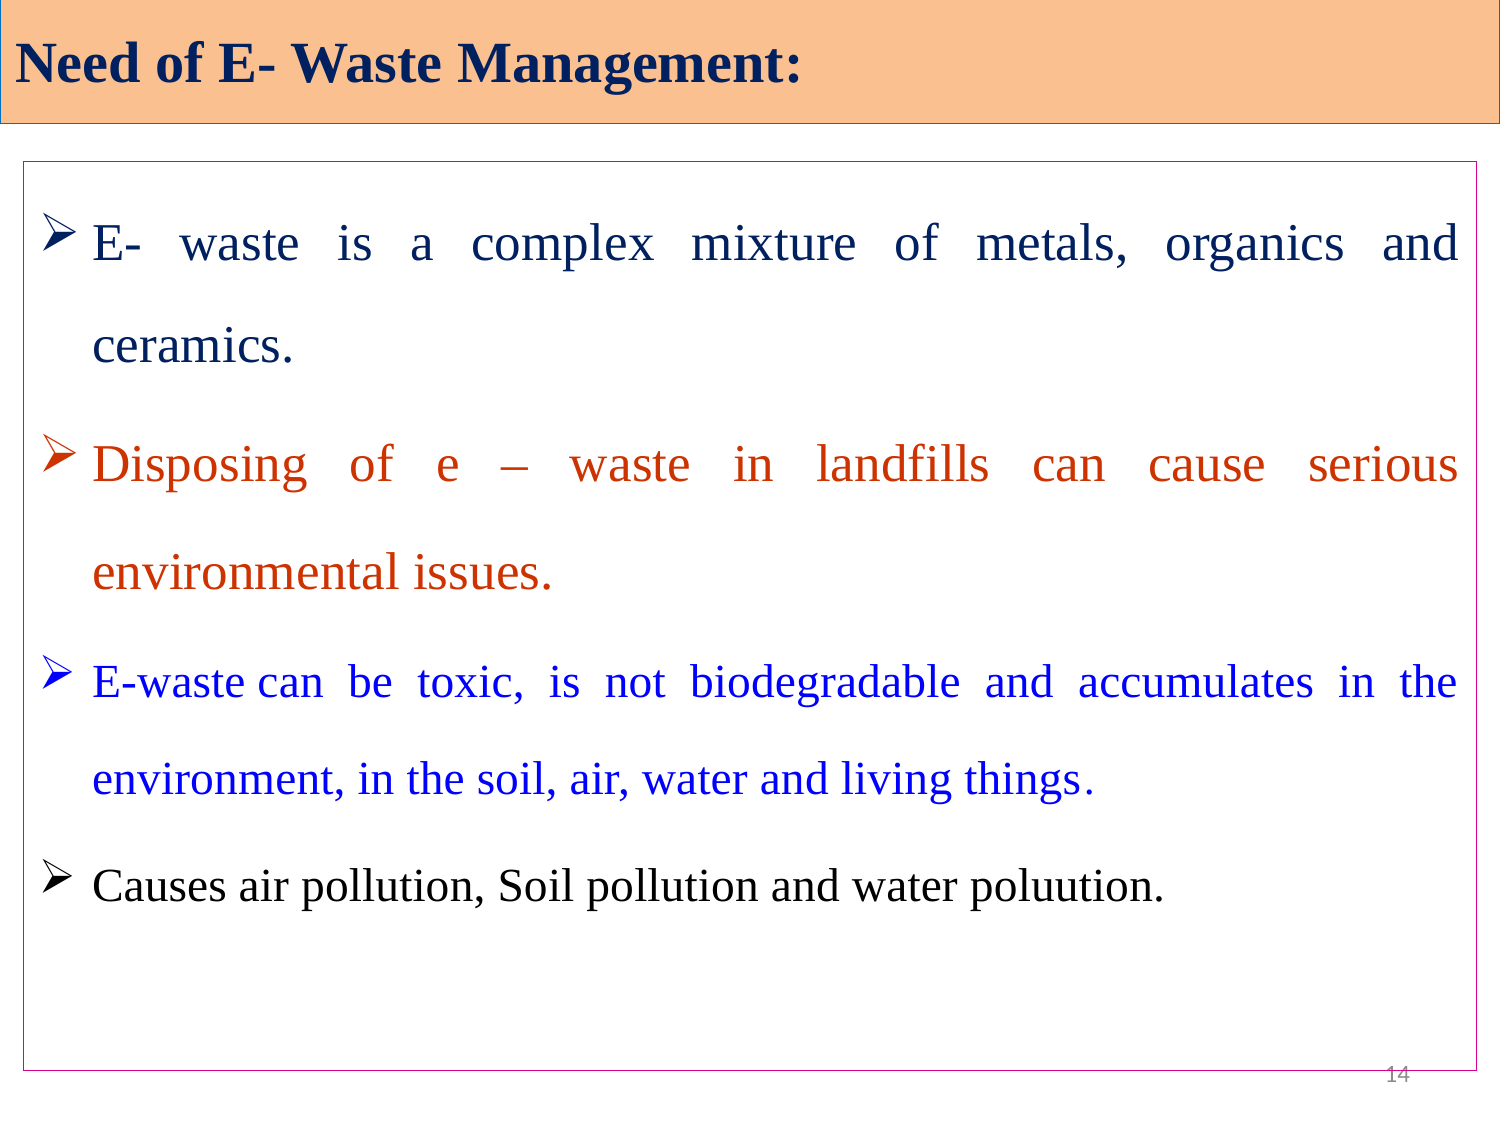

# Need of E- Waste Management:
E- waste is a complex mixture of metals, organics and ceramics.
Disposing of e – waste in landfills can cause serious environmental issues.
E-waste can be toxic, is not biodegradable and accumulates in the environment, in the soil, air, water and living things.
Causes air pollution, Soil pollution and water poluution.

14